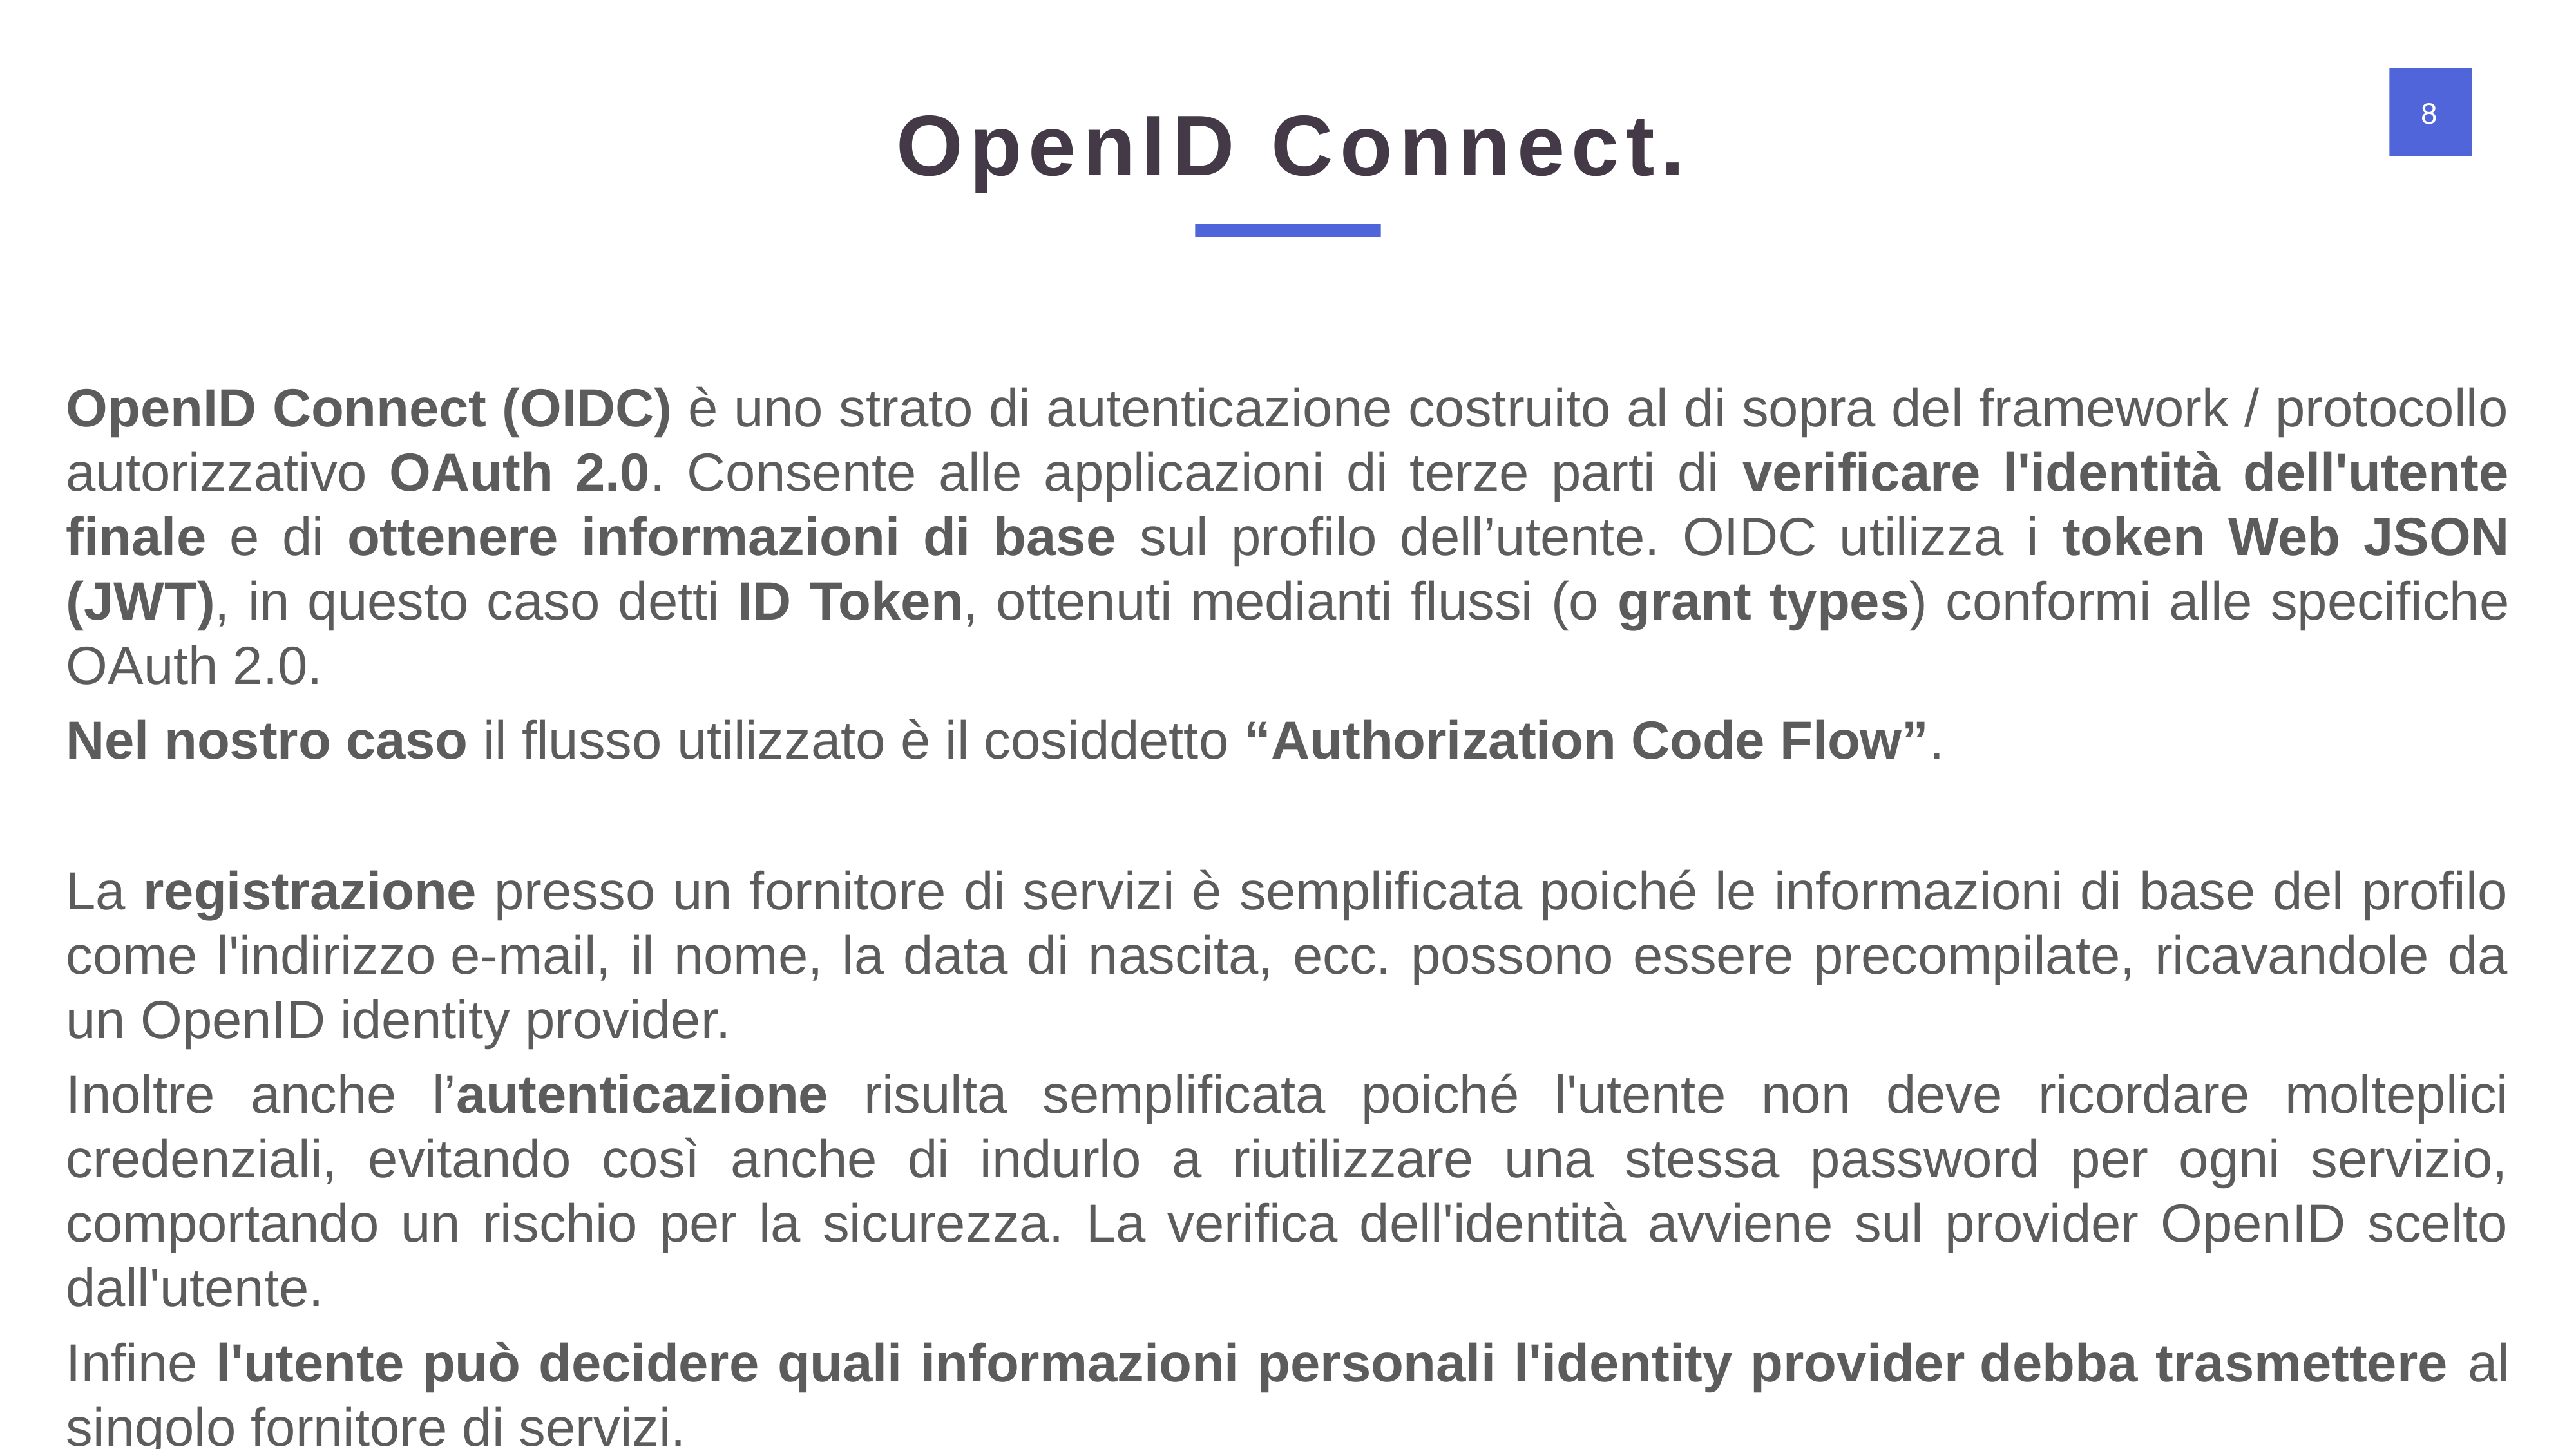

OpenID Connect.

OpenID Connect (OIDC) è uno strato di autenticazione costruito al di sopra del framework / protocollo autorizzativo OAuth 2.0. Consente alle applicazioni di terze parti di verificare l'identità dell'utente finale e di ottenere informazioni di base sul profilo dell’utente. OIDC utilizza i token Web JSON (JWT), in questo caso detti ID Token, ottenuti medianti flussi (o grant types) conformi alle specifiche OAuth 2.0.
Nel nostro caso il flusso utilizzato è il cosiddetto “Authorization Code Flow”.

La registrazione presso un fornitore di servizi è semplificata poiché le informazioni di base del profilo come l'indirizzo e-mail, il nome, la data di nascita, ecc. possono essere precompilate, ricavandole da un OpenID identity provider.
Inoltre anche l’autenticazione risulta semplificata poiché l'utente non deve ricordare molteplici credenziali, evitando così anche di indurlo a riutilizzare una stessa password per ogni servizio, comportando un rischio per la sicurezza. La verifica dell'identità avviene sul provider OpenID scelto dall'utente.
Infine l'utente può decidere quali informazioni personali l'identity provider debba trasmettere al singolo fornitore di servizi.